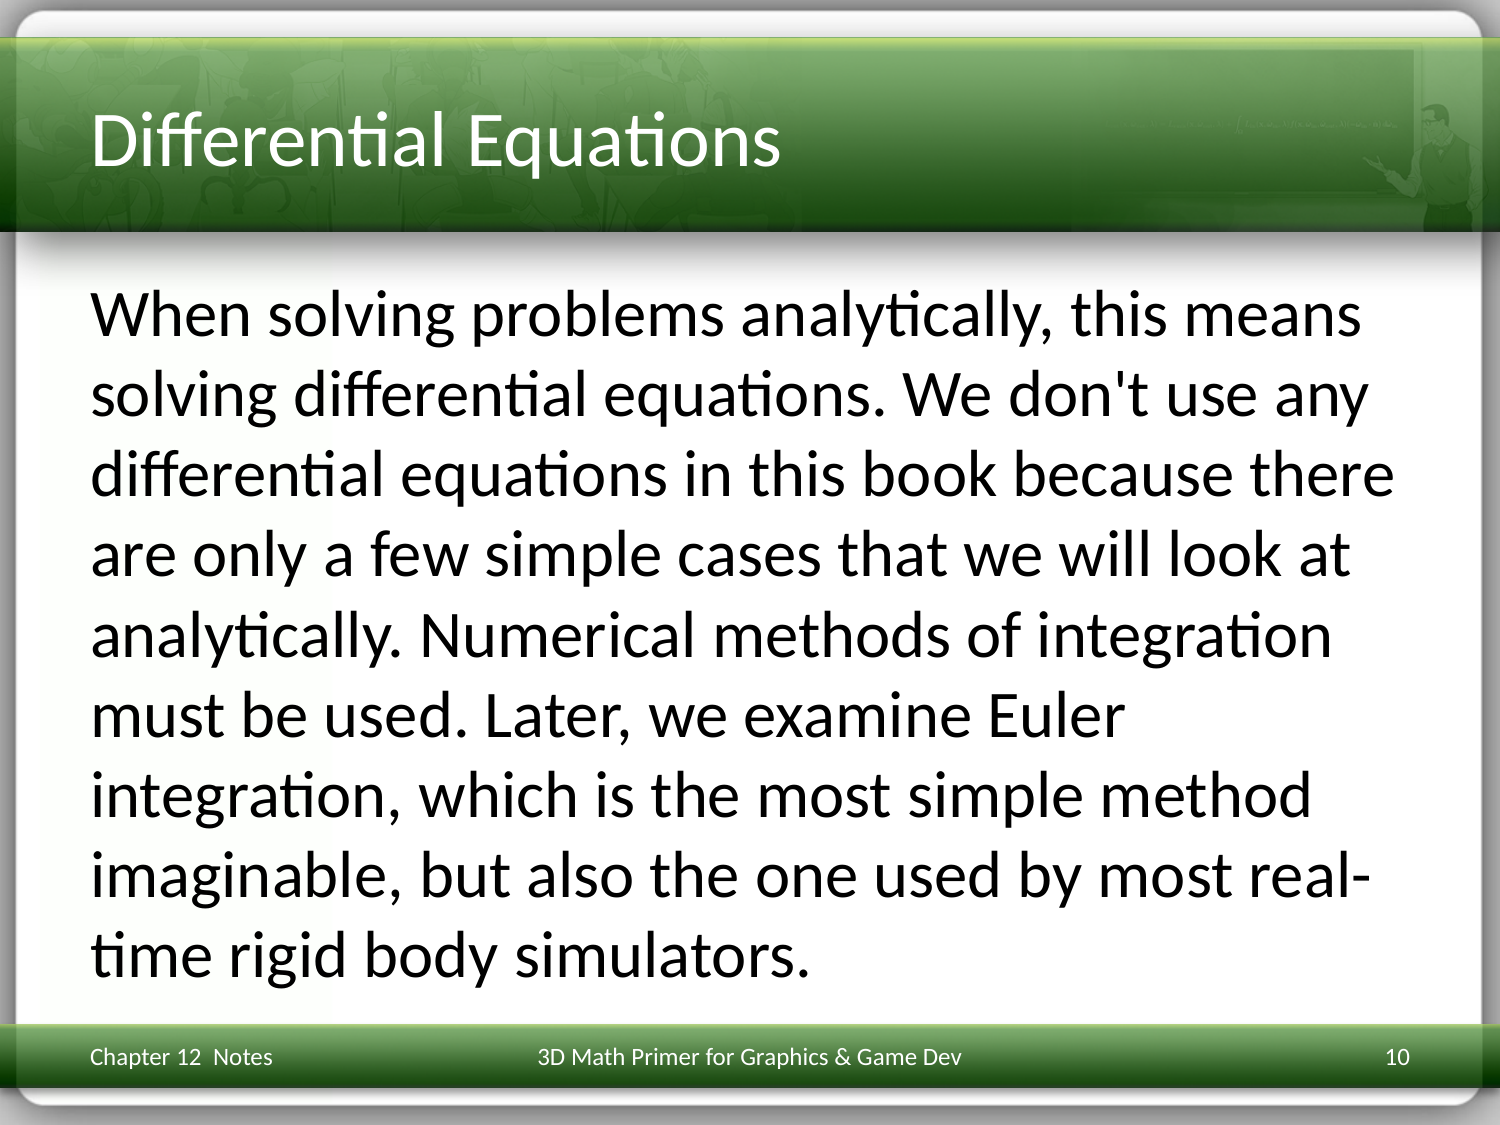

# Differential Equations
When solving problems analytically, this means solving differential equations. We don't use any differential equations in this book because there are only a few simple cases that we will look at analytically. Numerical methods of integration must be used. Later, we examine Euler integration, which is the most simple method imaginable, but also the one used by most real-time rigid body simulators.

Chapter 12  Notes
3D Math Primer for Graphics & Game Dev
10